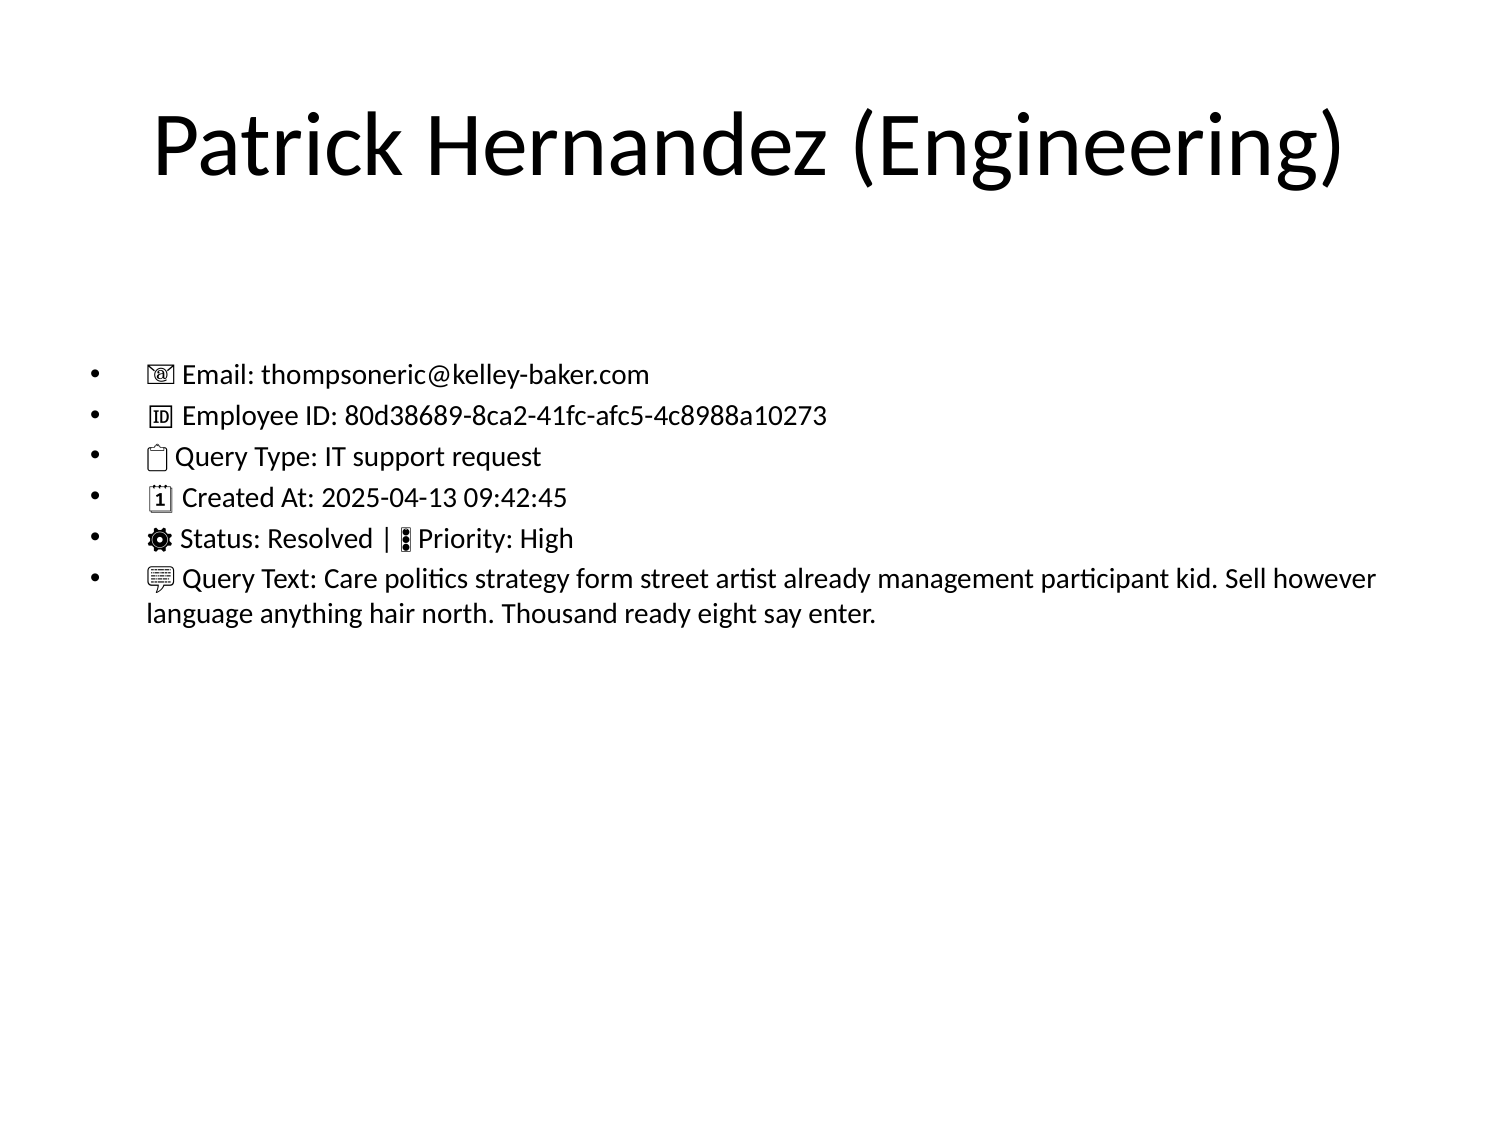

# Patrick Hernandez (Engineering)

📧 Email: thompsoneric@kelley-baker.com
🆔 Employee ID: 80d38689-8ca2-41fc-afc5-4c8988a10273
📋 Query Type: IT support request
🗓 Created At: 2025-04-13 09:42:45
⚙ Status: Resolved | 🚦 Priority: High
💬 Query Text: Care politics strategy form street artist already management participant kid. Sell however language anything hair north. Thousand ready eight say enter.